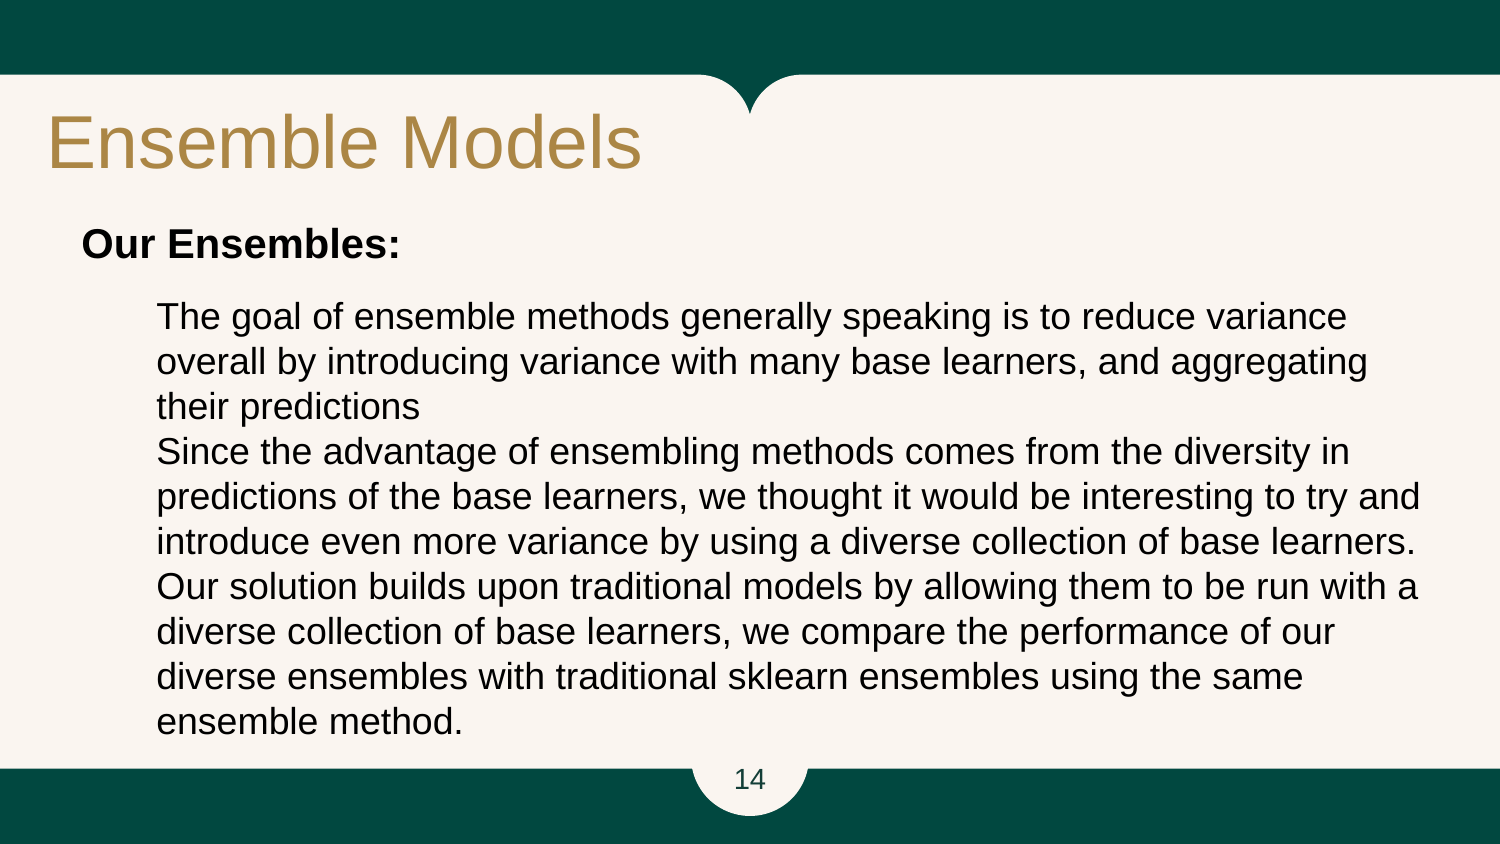

# Ensemble Models
Our Ensembles:
The goal of ensemble methods generally speaking is to reduce variance overall by introducing variance with many base learners, and aggregating their predictions
Since the advantage of ensembling methods comes from the diversity in predictions of the base learners, we thought it would be interesting to try and introduce even more variance by using a diverse collection of base learners.
Our solution builds upon traditional models by allowing them to be run with a diverse collection of base learners, we compare the performance of our diverse ensembles with traditional sklearn ensembles using the same ensemble method.